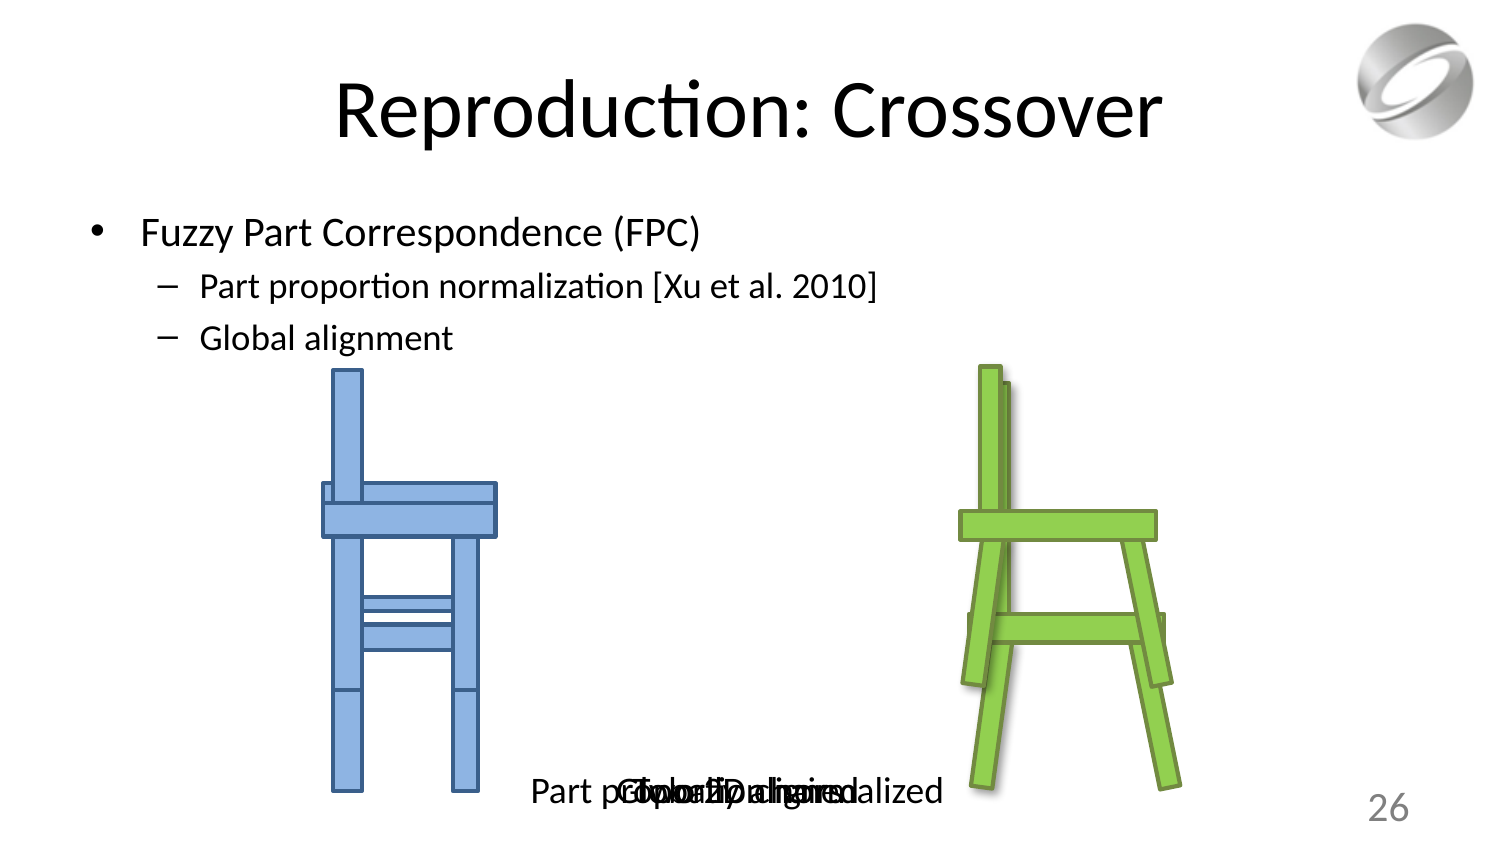

# Reproduction: Crossover
Fuzzy Part Correspondence (FPC)
Part proportion normalization [Xu et al. 2010]
Global alignment

Part proportion normalized
Globally aligned
Two 2D chairs
26